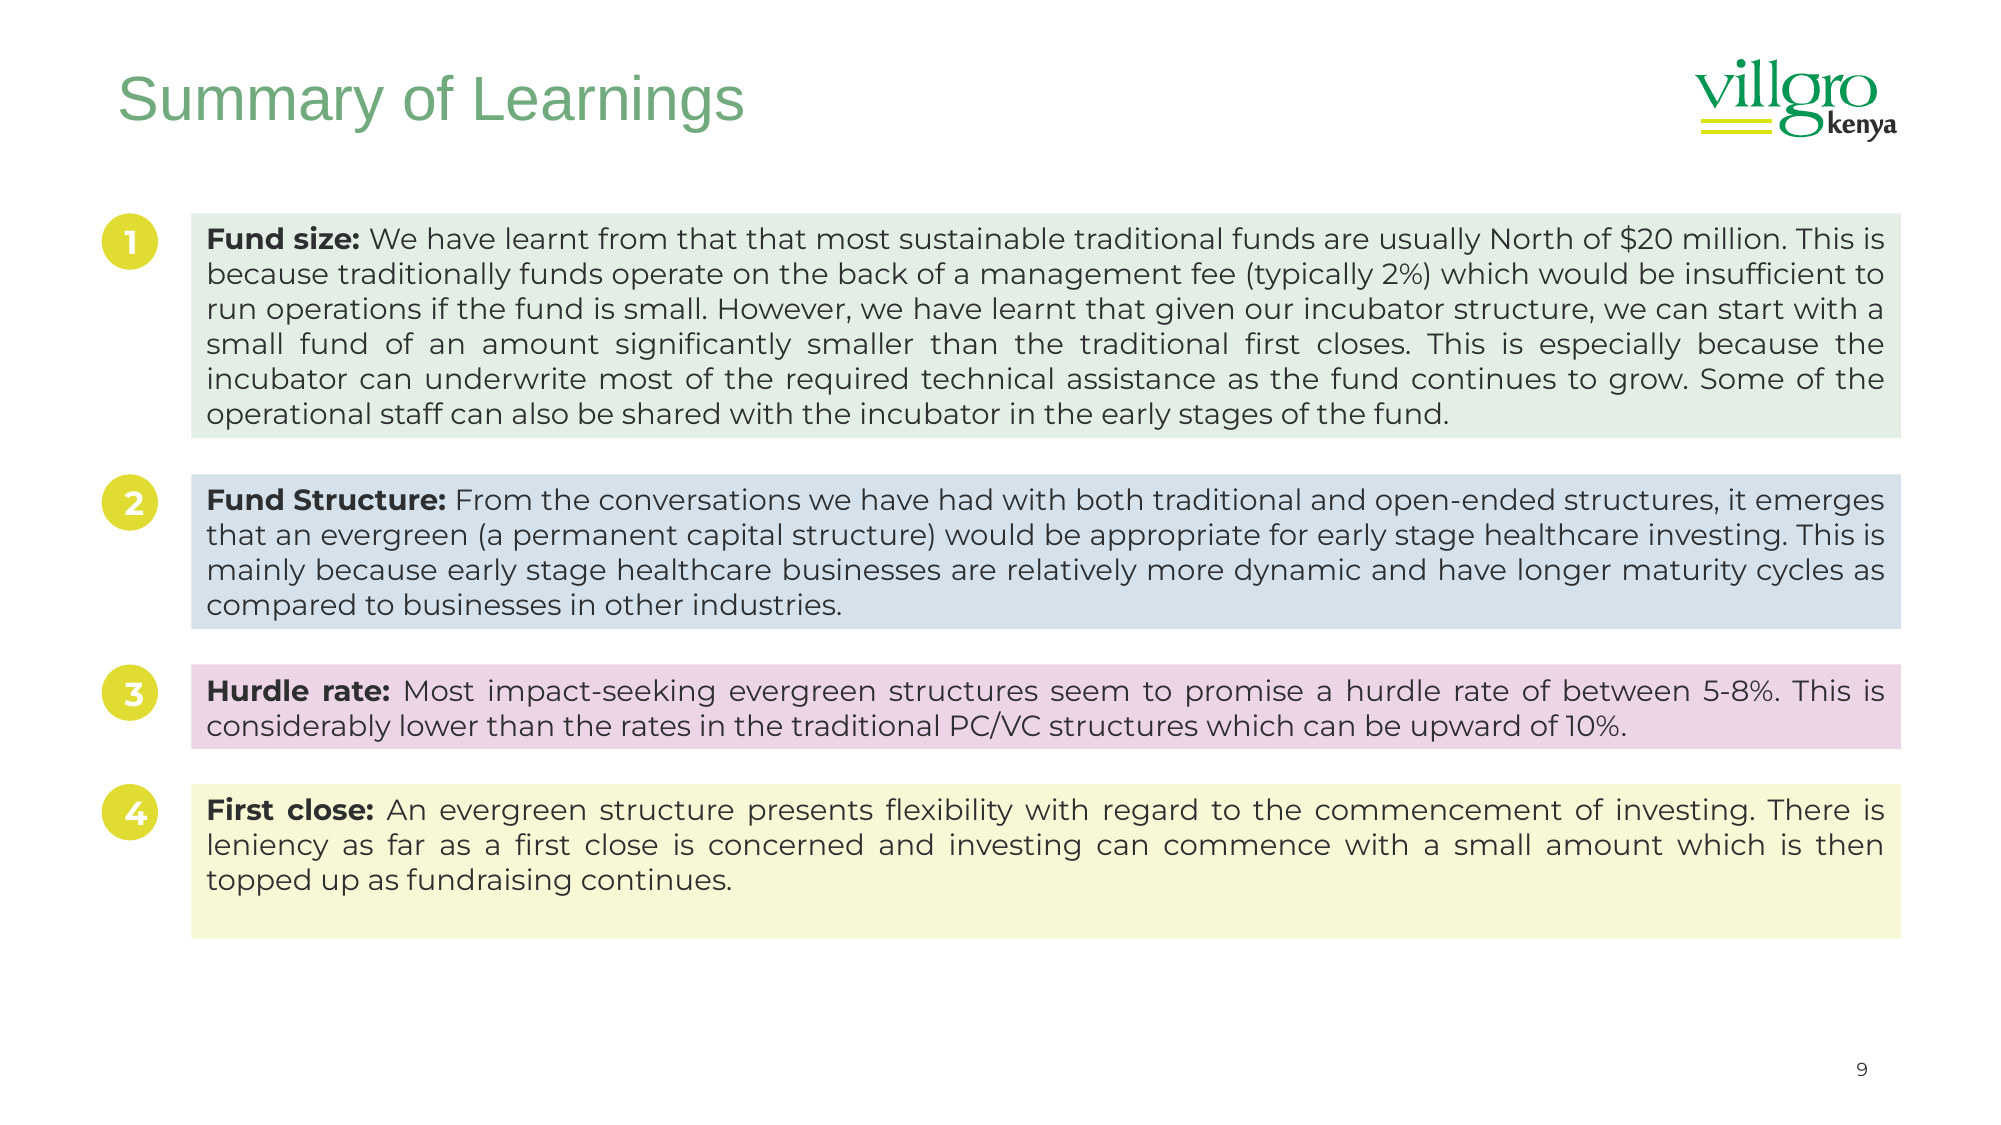

# Summary of Learnings
1
Fund size: We have learnt from that that most sustainable traditional funds are usually North of $20 million. This is because traditionally funds operate on the back of a management fee (typically 2%) which would be insufficient to run operations if the fund is small. However, we have learnt that given our incubator structure, we can start with a small fund of an amount significantly smaller than the traditional first closes. This is especially because the incubator can underwrite most of the required technical assistance as the fund continues to grow. Some of the operational staff can also be shared with the incubator in the early stages of the fund.
2
Fund Structure: From the conversations we have had with both traditional and open-ended structures, it emerges that an evergreen (a permanent capital structure) would be appropriate for early stage healthcare investing. This is mainly because early stage healthcare businesses are relatively more dynamic and have longer maturity cycles as compared to businesses in other industries.
3
Hurdle rate: Most impact-seeking evergreen structures seem to promise a hurdle rate of between 5-8%. This is considerably lower than the rates in the traditional PC/VC structures which can be upward of 10%.
4
First close: An evergreen structure presents flexibility with regard to the commencement of investing. There is leniency as far as a first close is concerned and investing can commence with a small amount which is then topped up as fundraising continues.

9